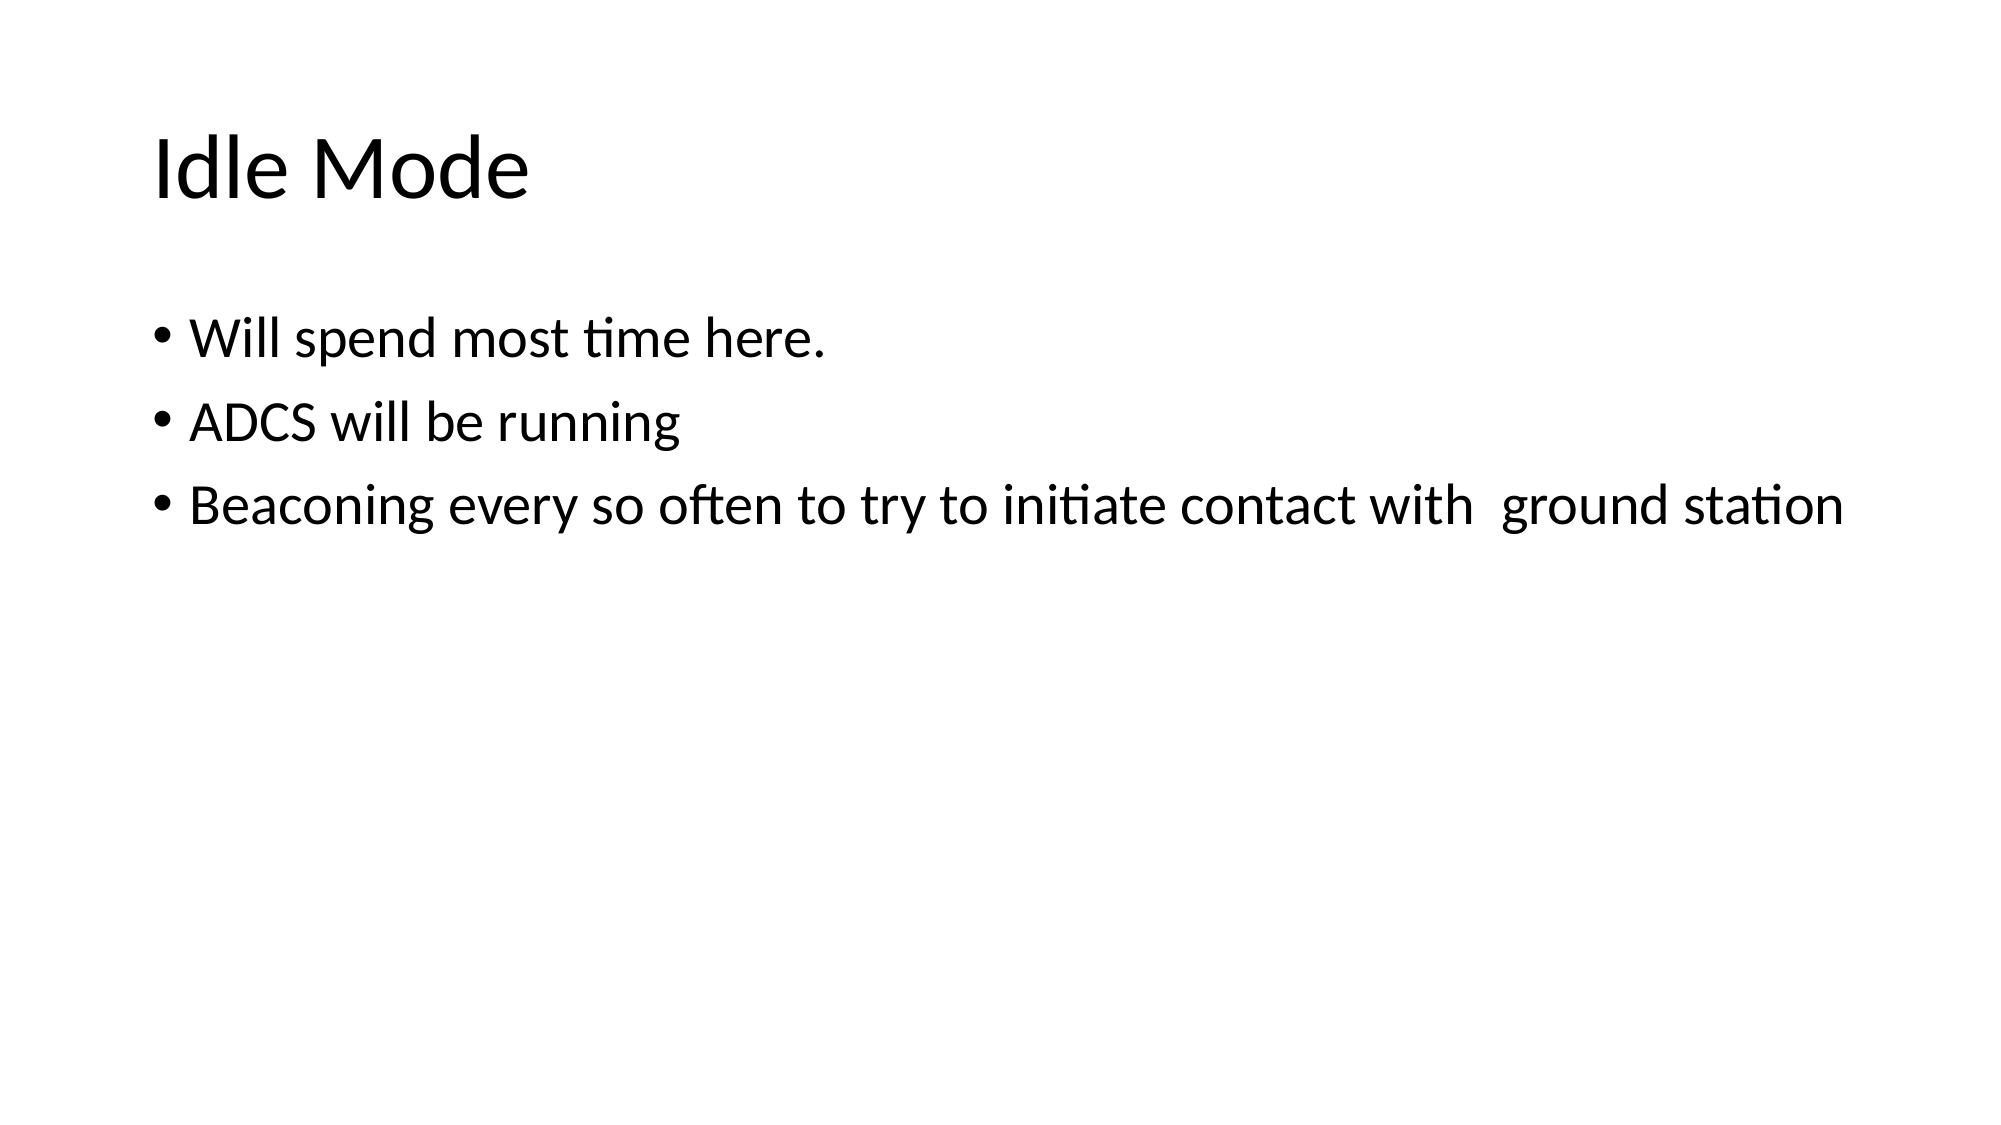

# Idle Mode
Will spend most time here.
ADCS will be running
Beaconing every so often to try to initiate contact with  ground station